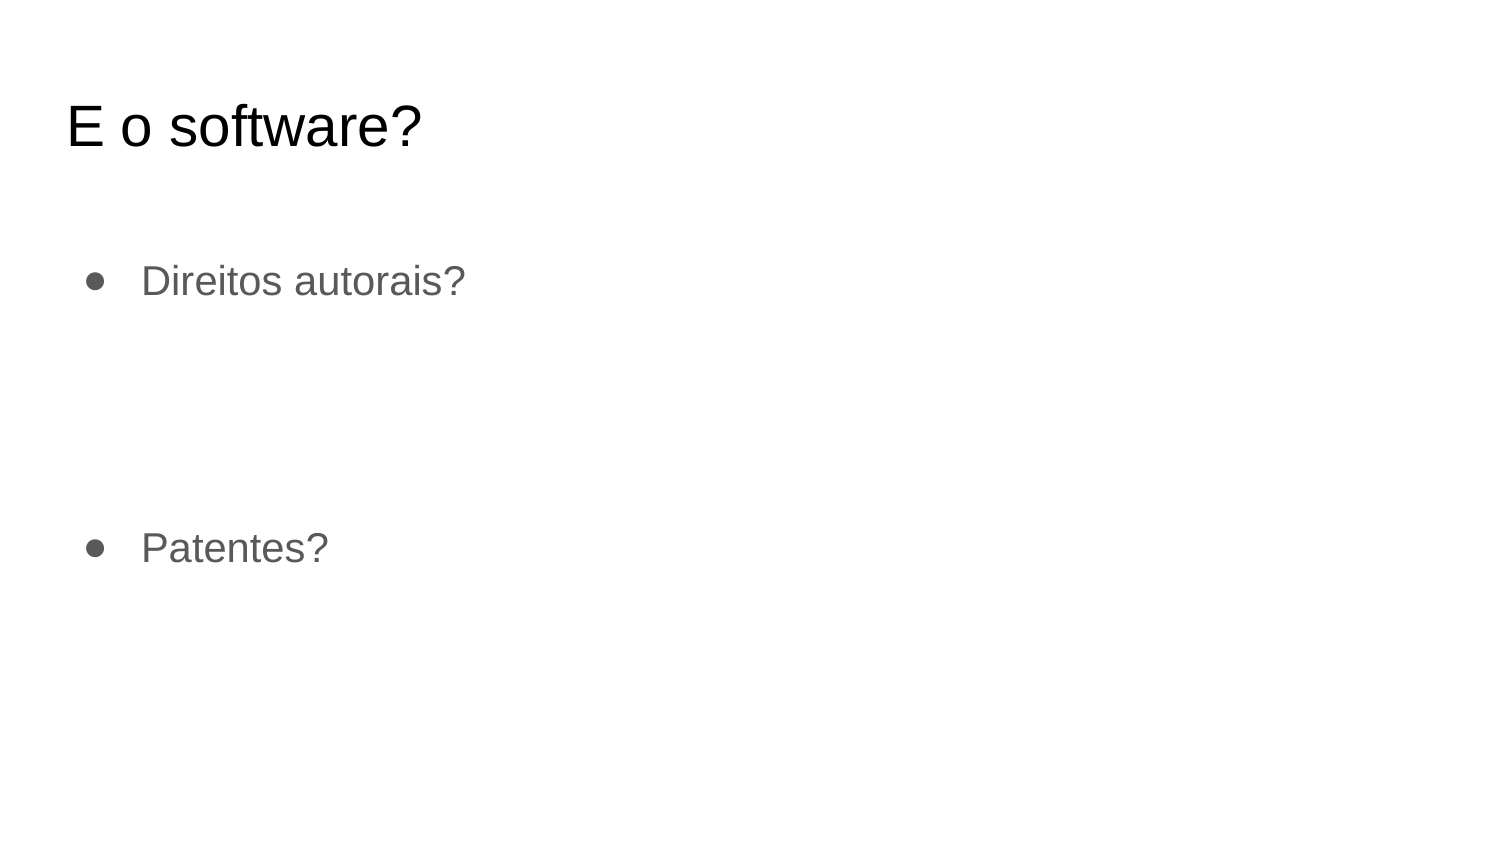

# E o software?
Direitos autorais?

Patentes?